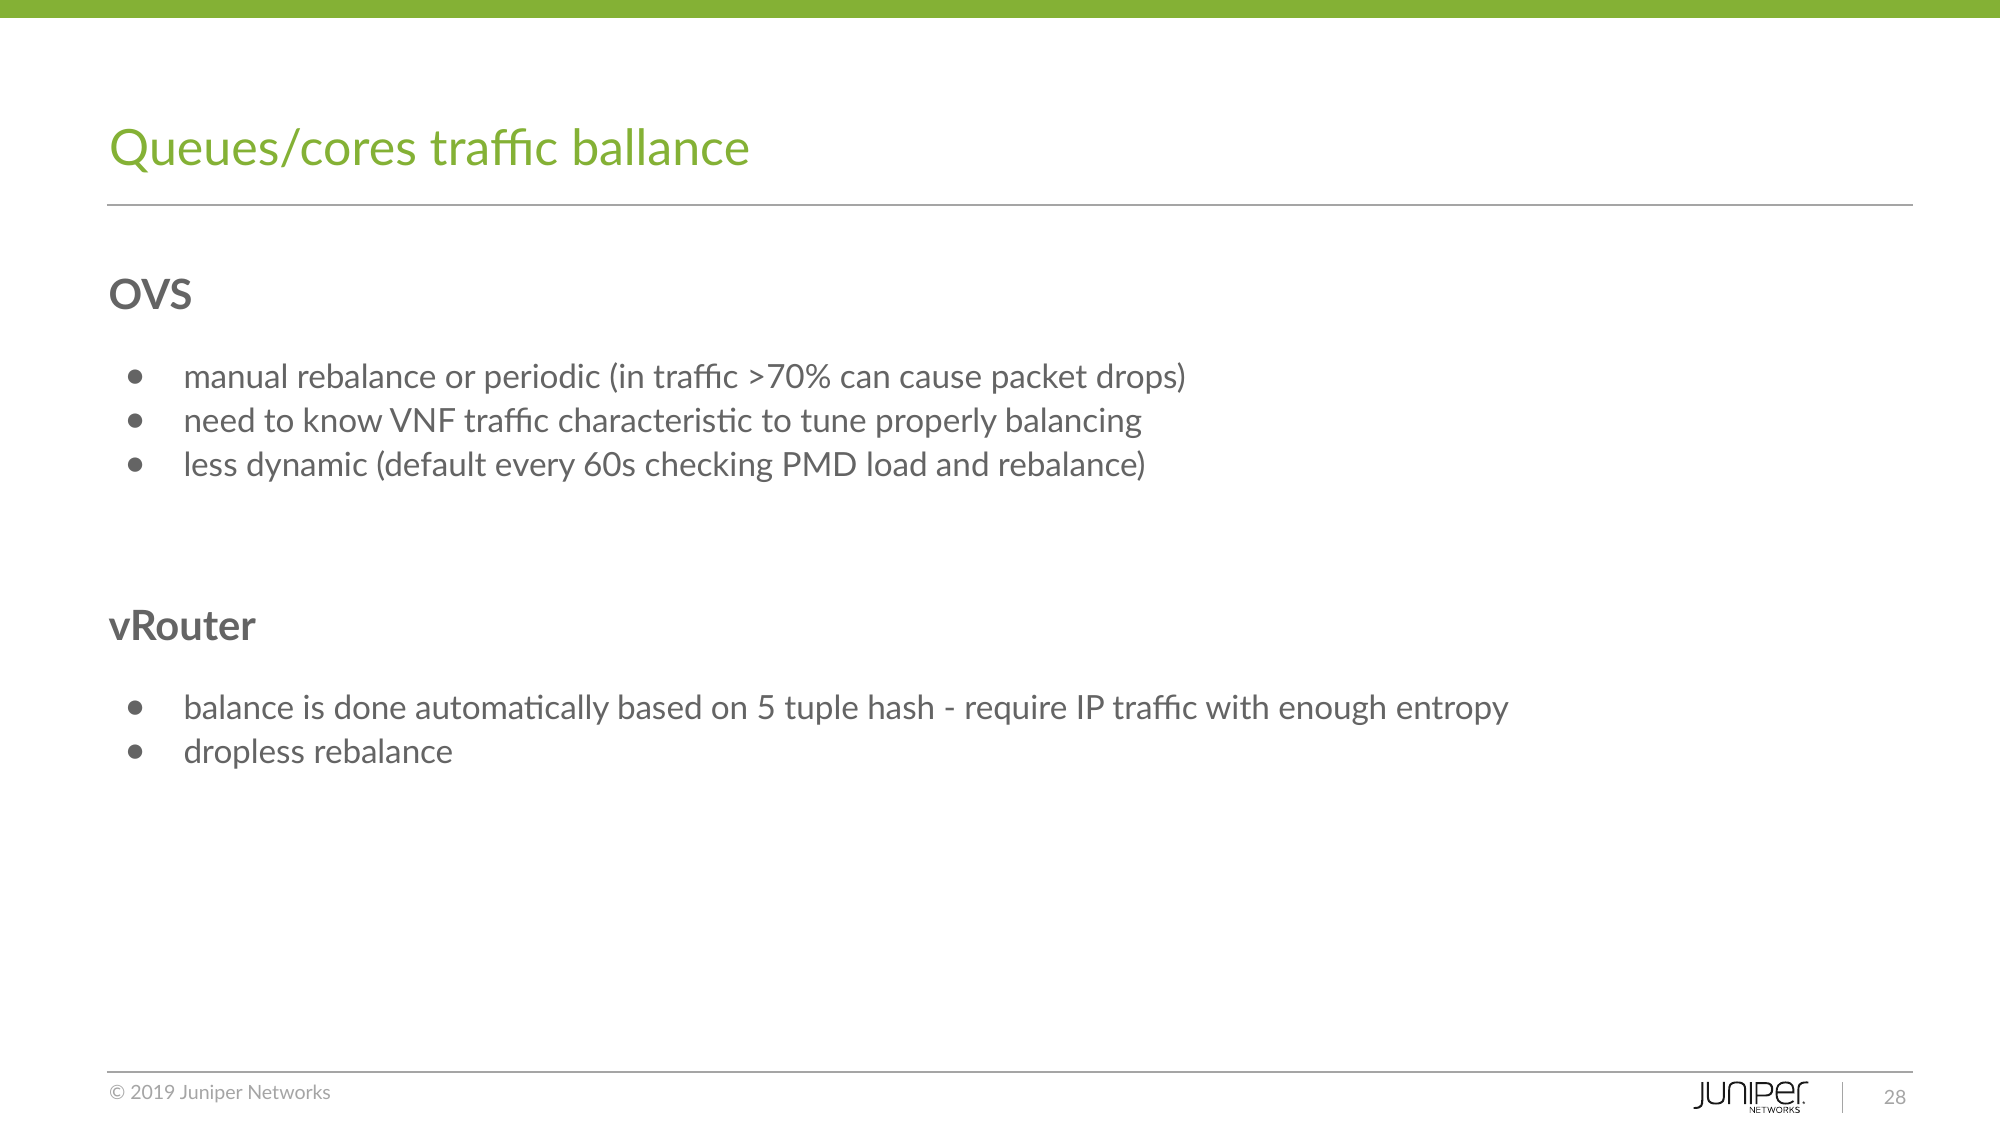

# Queues/cores traffic ballance
OVS
manual rebalance or periodic (in traffic >70% can cause packet drops)
need to know VNF traffic characteristic to tune properly balancing
less dynamic (default every 60s checking PMD load and rebalance)

vRouter
balance is done automatically based on 5 tuple hash - require IP traffic with enough entropy
dropless rebalance

28